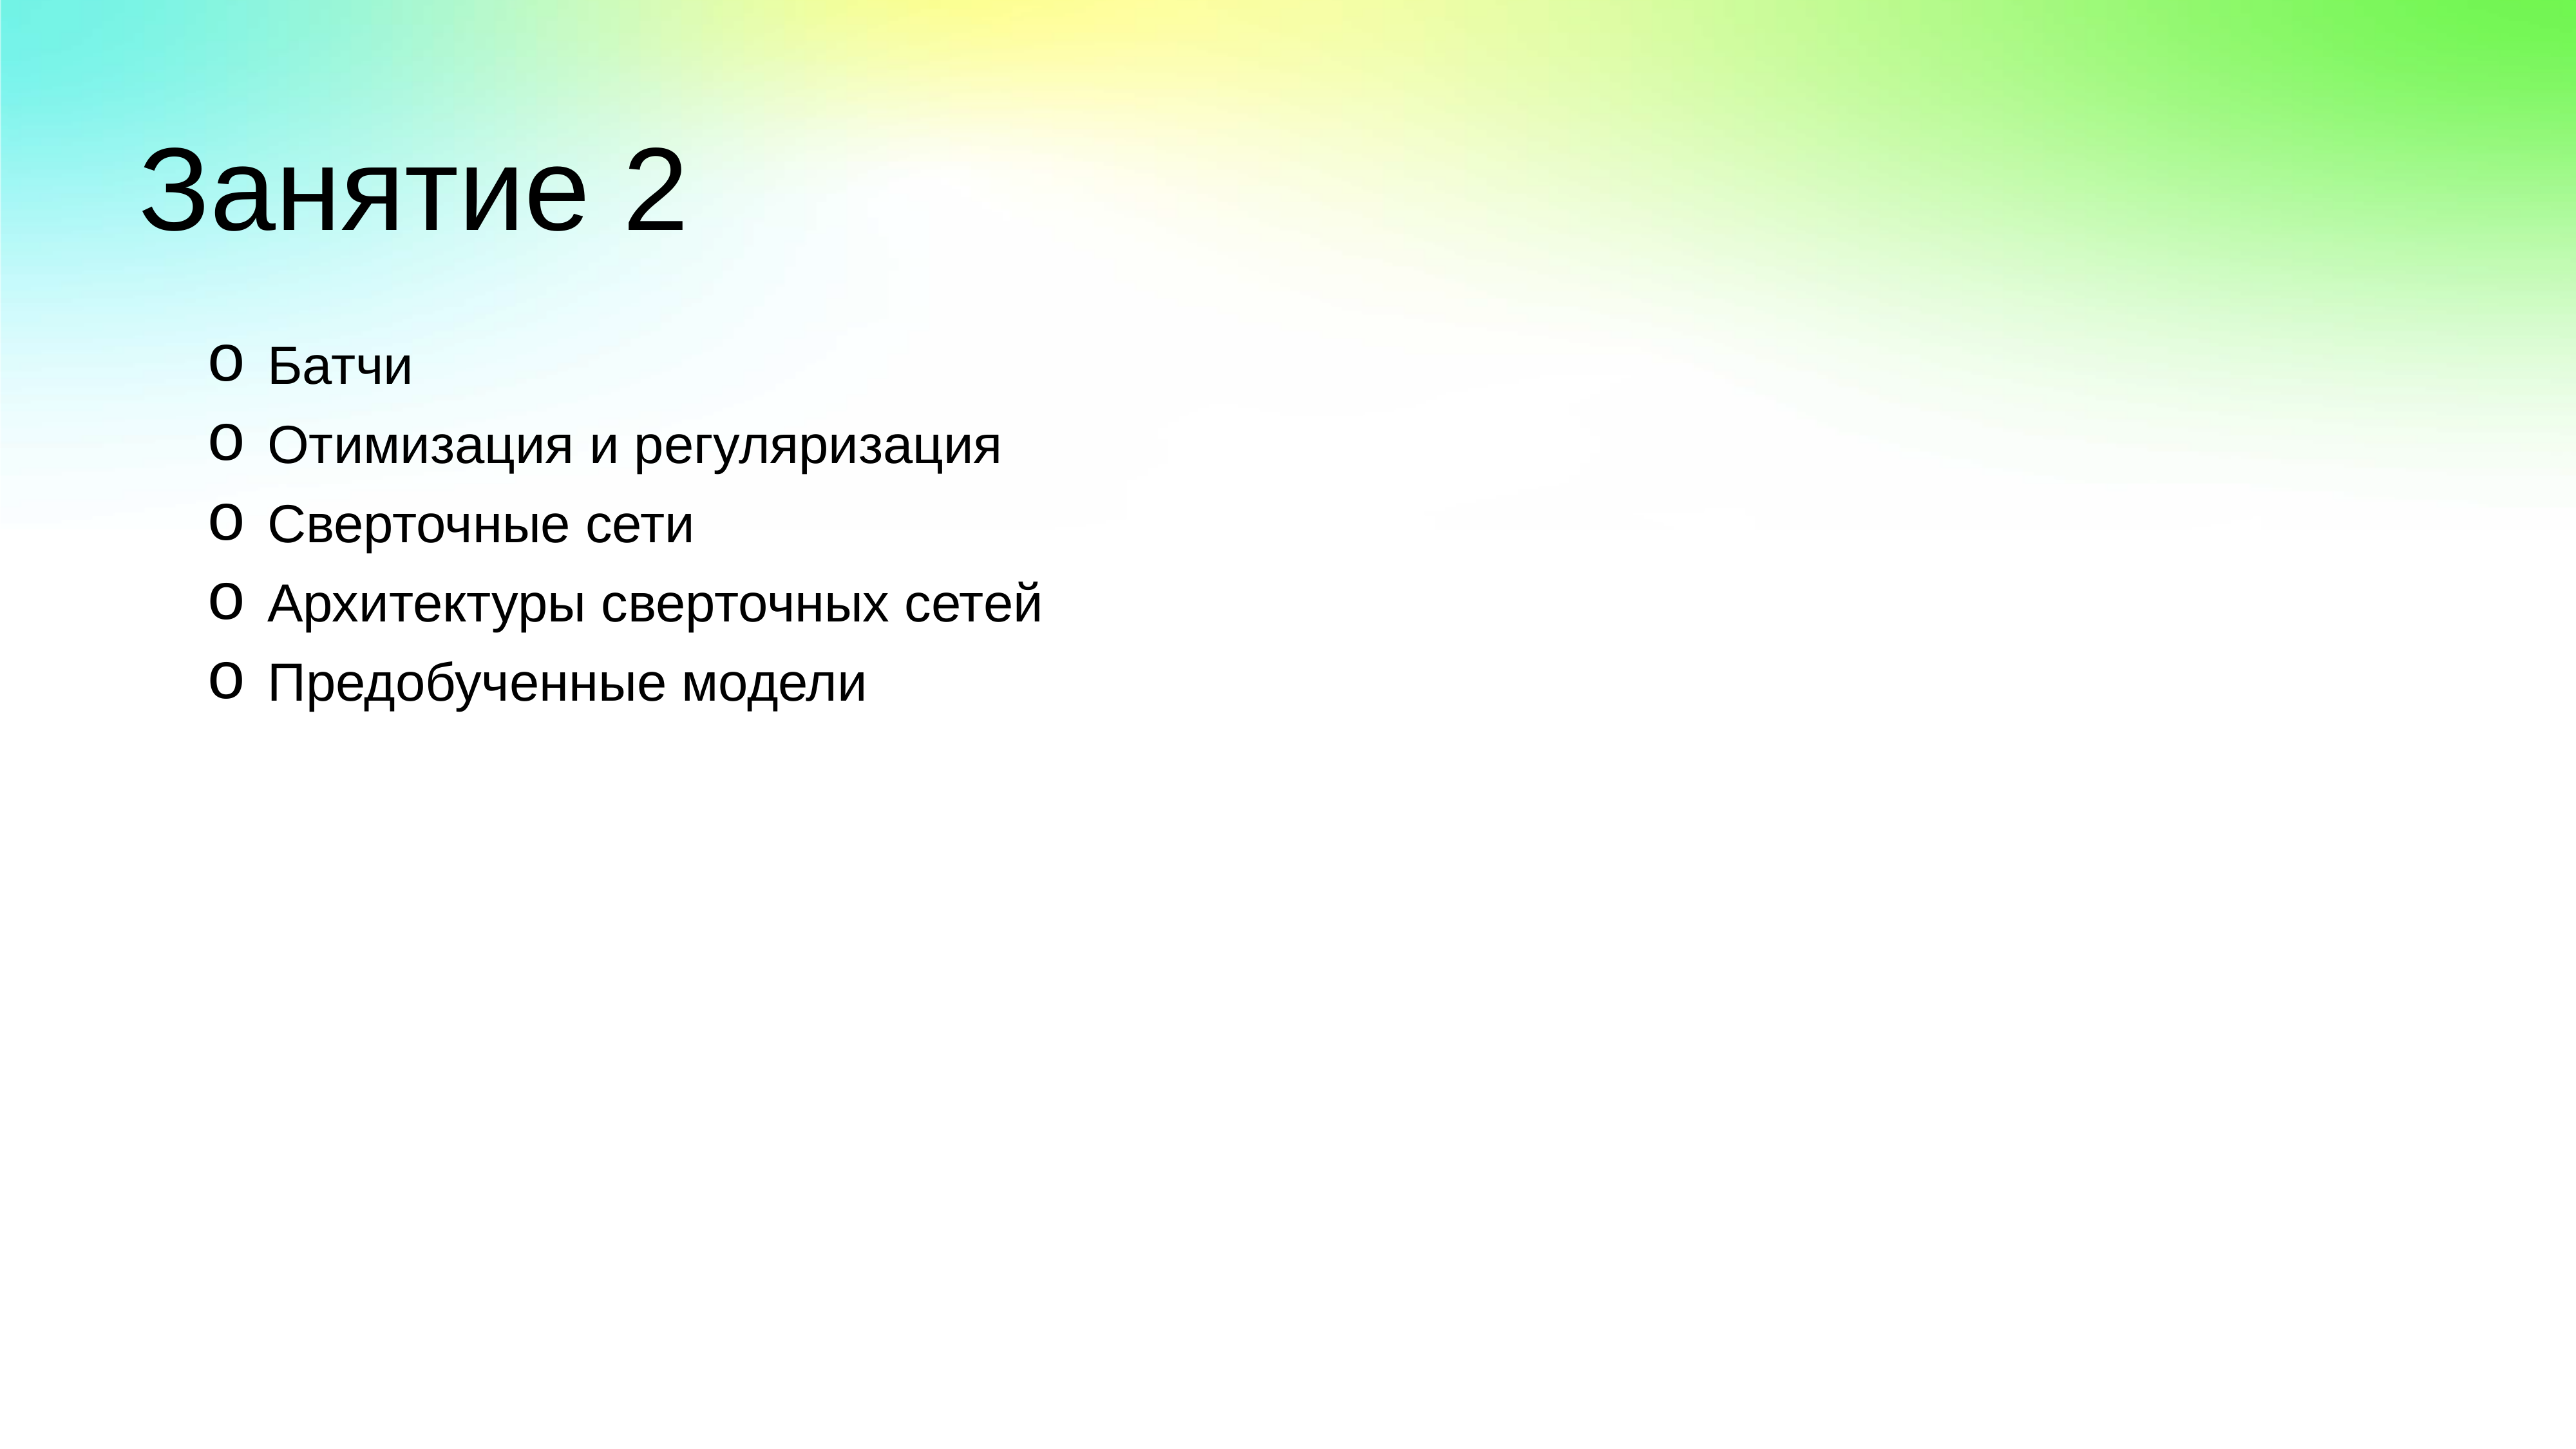

# Занятие 2
Батчи
Отимизация и регуляризация
Сверточные сети
Архитектуры сверточных сетей
Предобученные модели